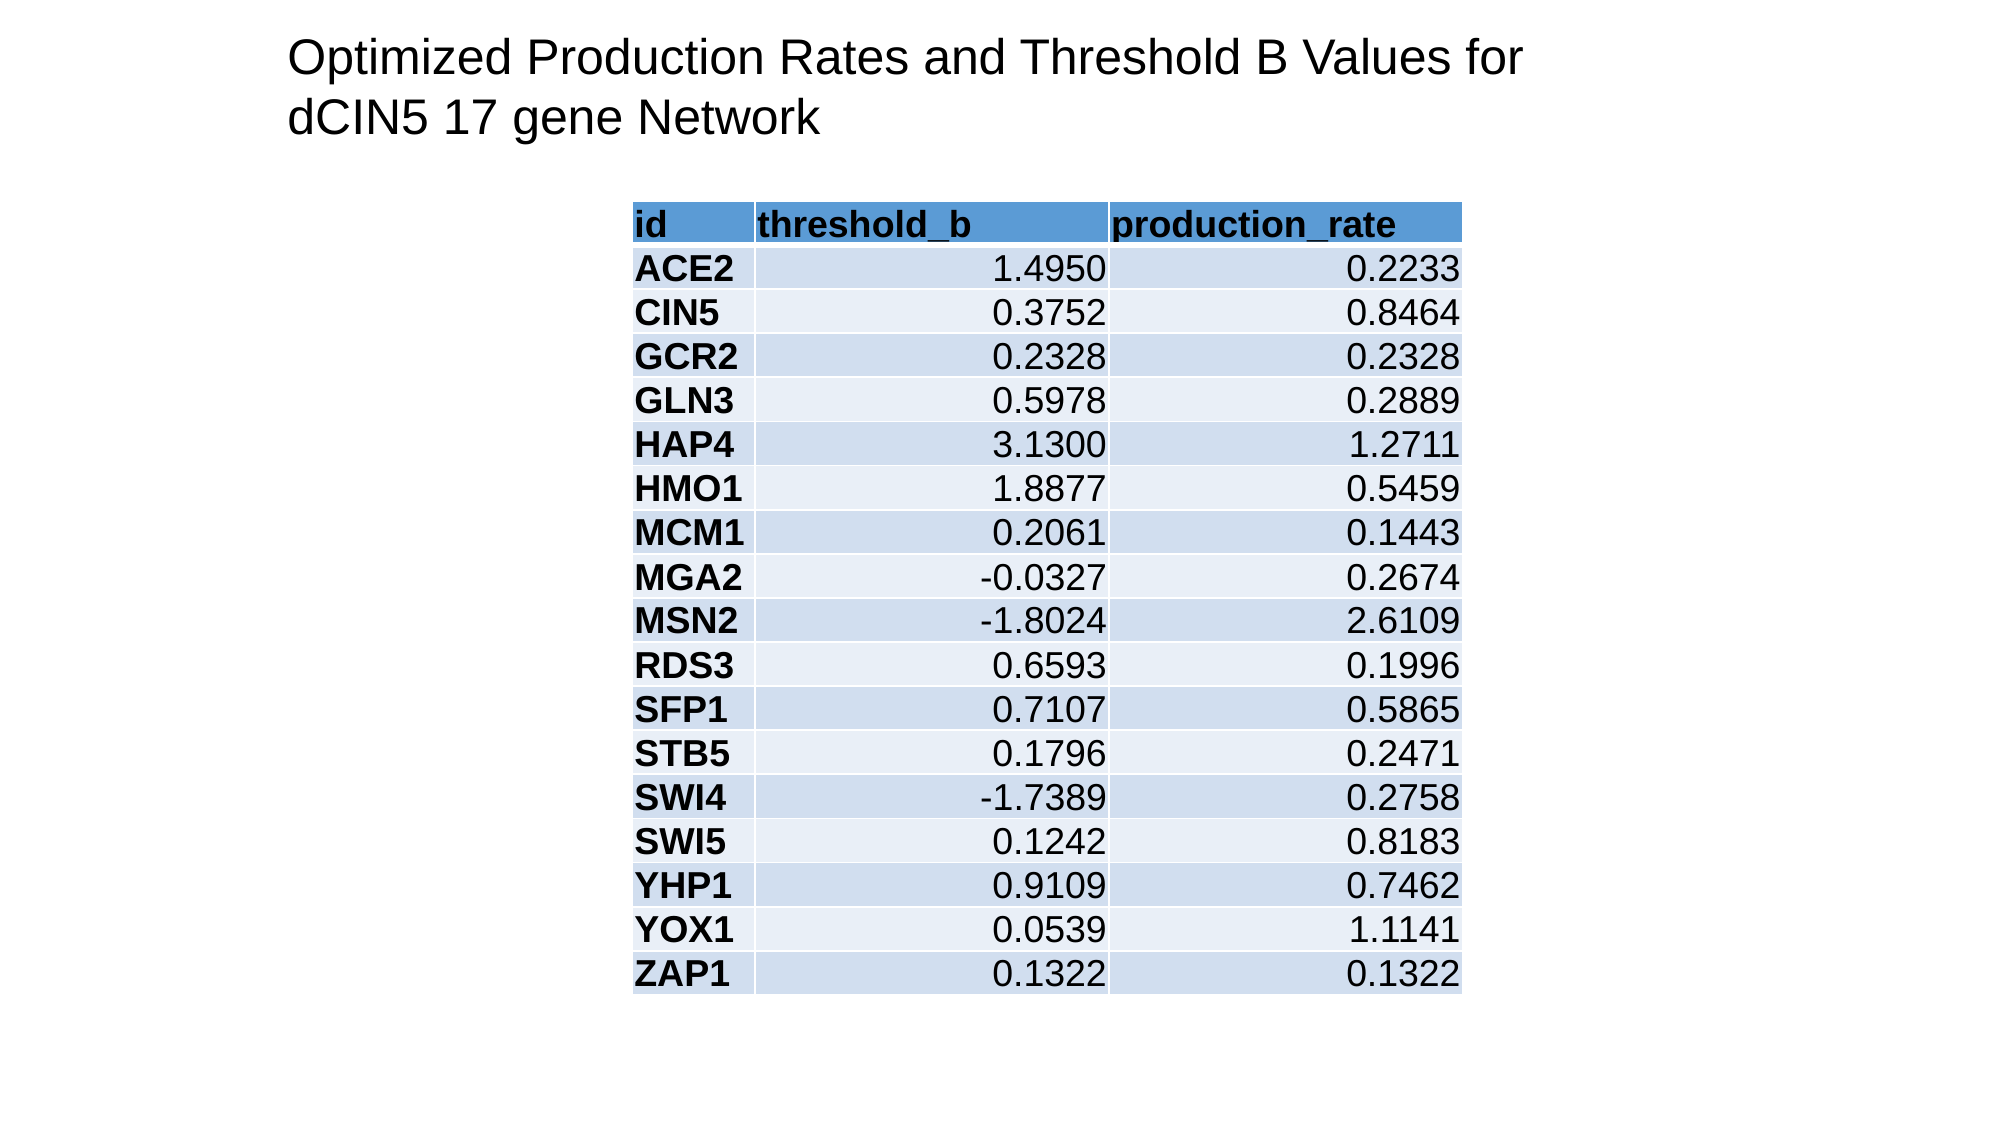

Optimized Production Rates and Threshold B Values for dCIN5 17 gene Network
| id | threshold\_b | production\_rate |
| --- | --- | --- |
| ACE2 | 1.4950 | 0.2233 |
| CIN5 | 0.3752 | 0.8464 |
| GCR2 | 0.2328 | 0.2328 |
| GLN3 | 0.5978 | 0.2889 |
| HAP4 | 3.1300 | 1.2711 |
| HMO1 | 1.8877 | 0.5459 |
| MCM1 | 0.2061 | 0.1443 |
| MGA2 | -0.0327 | 0.2674 |
| MSN2 | -1.8024 | 2.6109 |
| RDS3 | 0.6593 | 0.1996 |
| SFP1 | 0.7107 | 0.5865 |
| STB5 | 0.1796 | 0.2471 |
| SWI4 | -1.7389 | 0.2758 |
| SWI5 | 0.1242 | 0.8183 |
| YHP1 | 0.9109 | 0.7462 |
| YOX1 | 0.0539 | 1.1141 |
| ZAP1 | 0.1322 | 0.1322 |